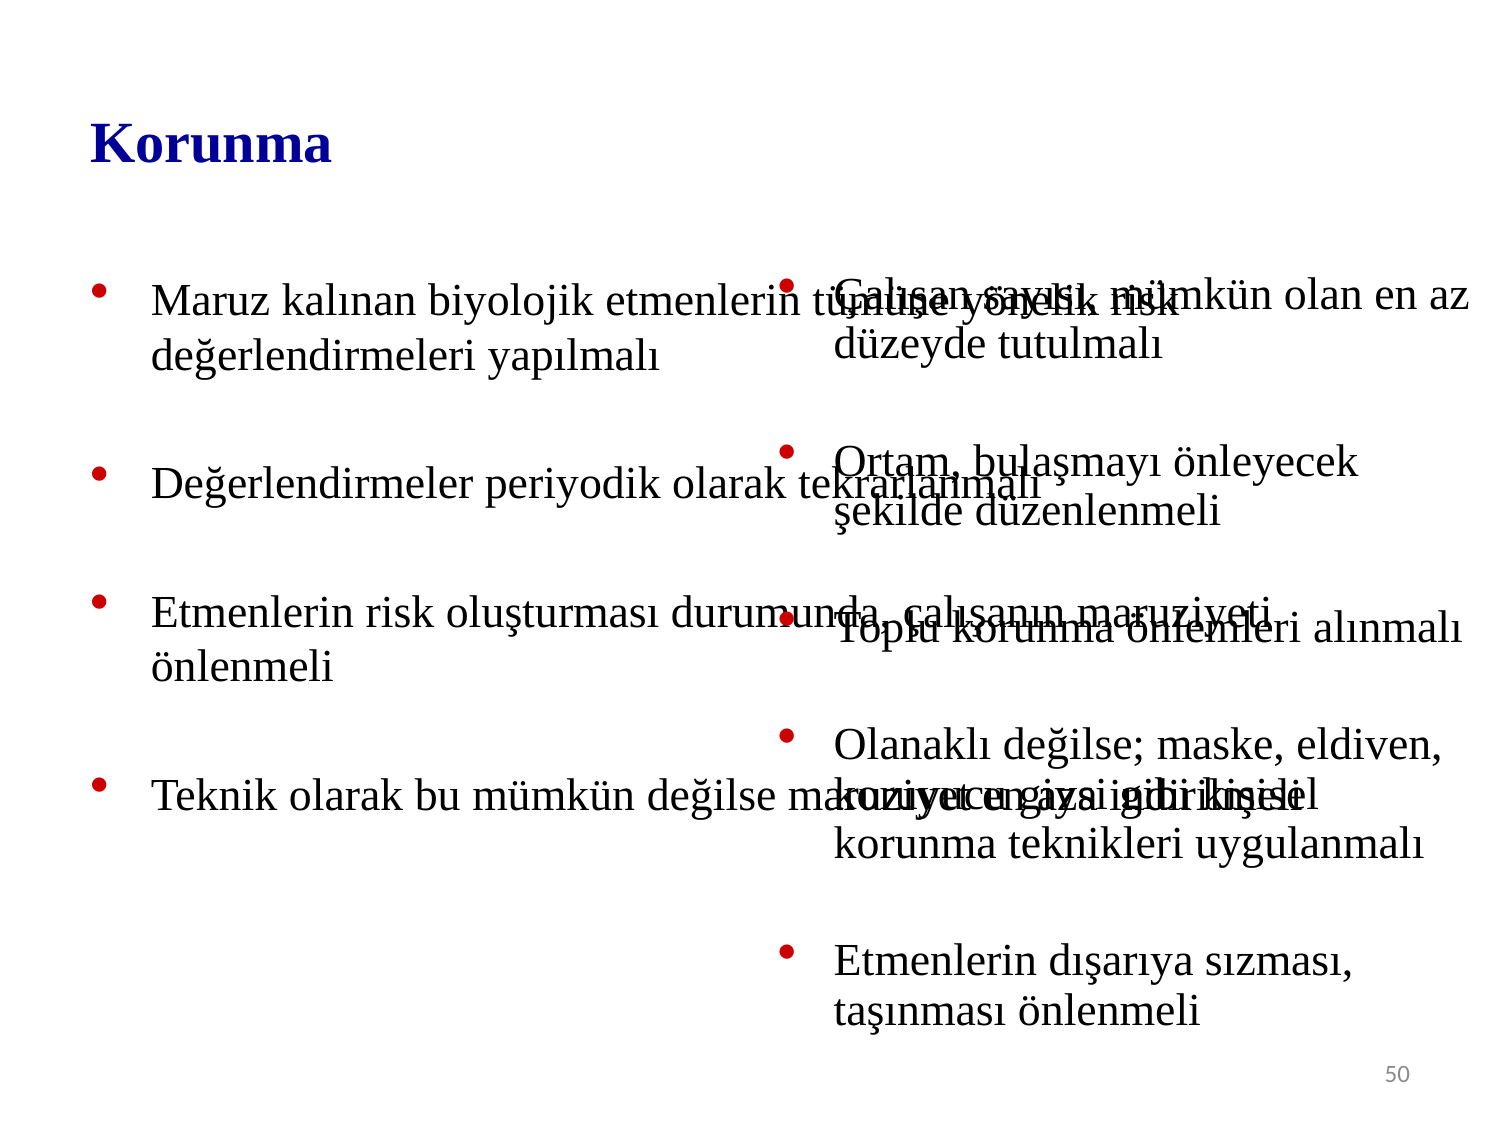

# Korunma
Maruz kalınan biyolojik etmenlerin tümüne yönelik risk değerlendirmeleri yapılmalı

Değerlendirmeler periyodik olarak tekrarlanmalı

Etmenlerin risk oluşturması durumunda, çalışanın maruziyeti önlenmeli

Teknik olarak bu mümkün değilse maruziyet en aza indirilmeli

Çalışan sayısı, mümkün olan en az düzeyde tutulmalı

Ortam, bulaşmayı önleyecek şekilde düzenlenmeli

Toplu korunma önlemleri alınmalı

Olanaklı değilse; maske, eldiven, koruyucu giysi gibi kişisel korunma teknikleri uygulanmalı

Etmenlerin dışarıya sızması, taşınması önlenmeli
50